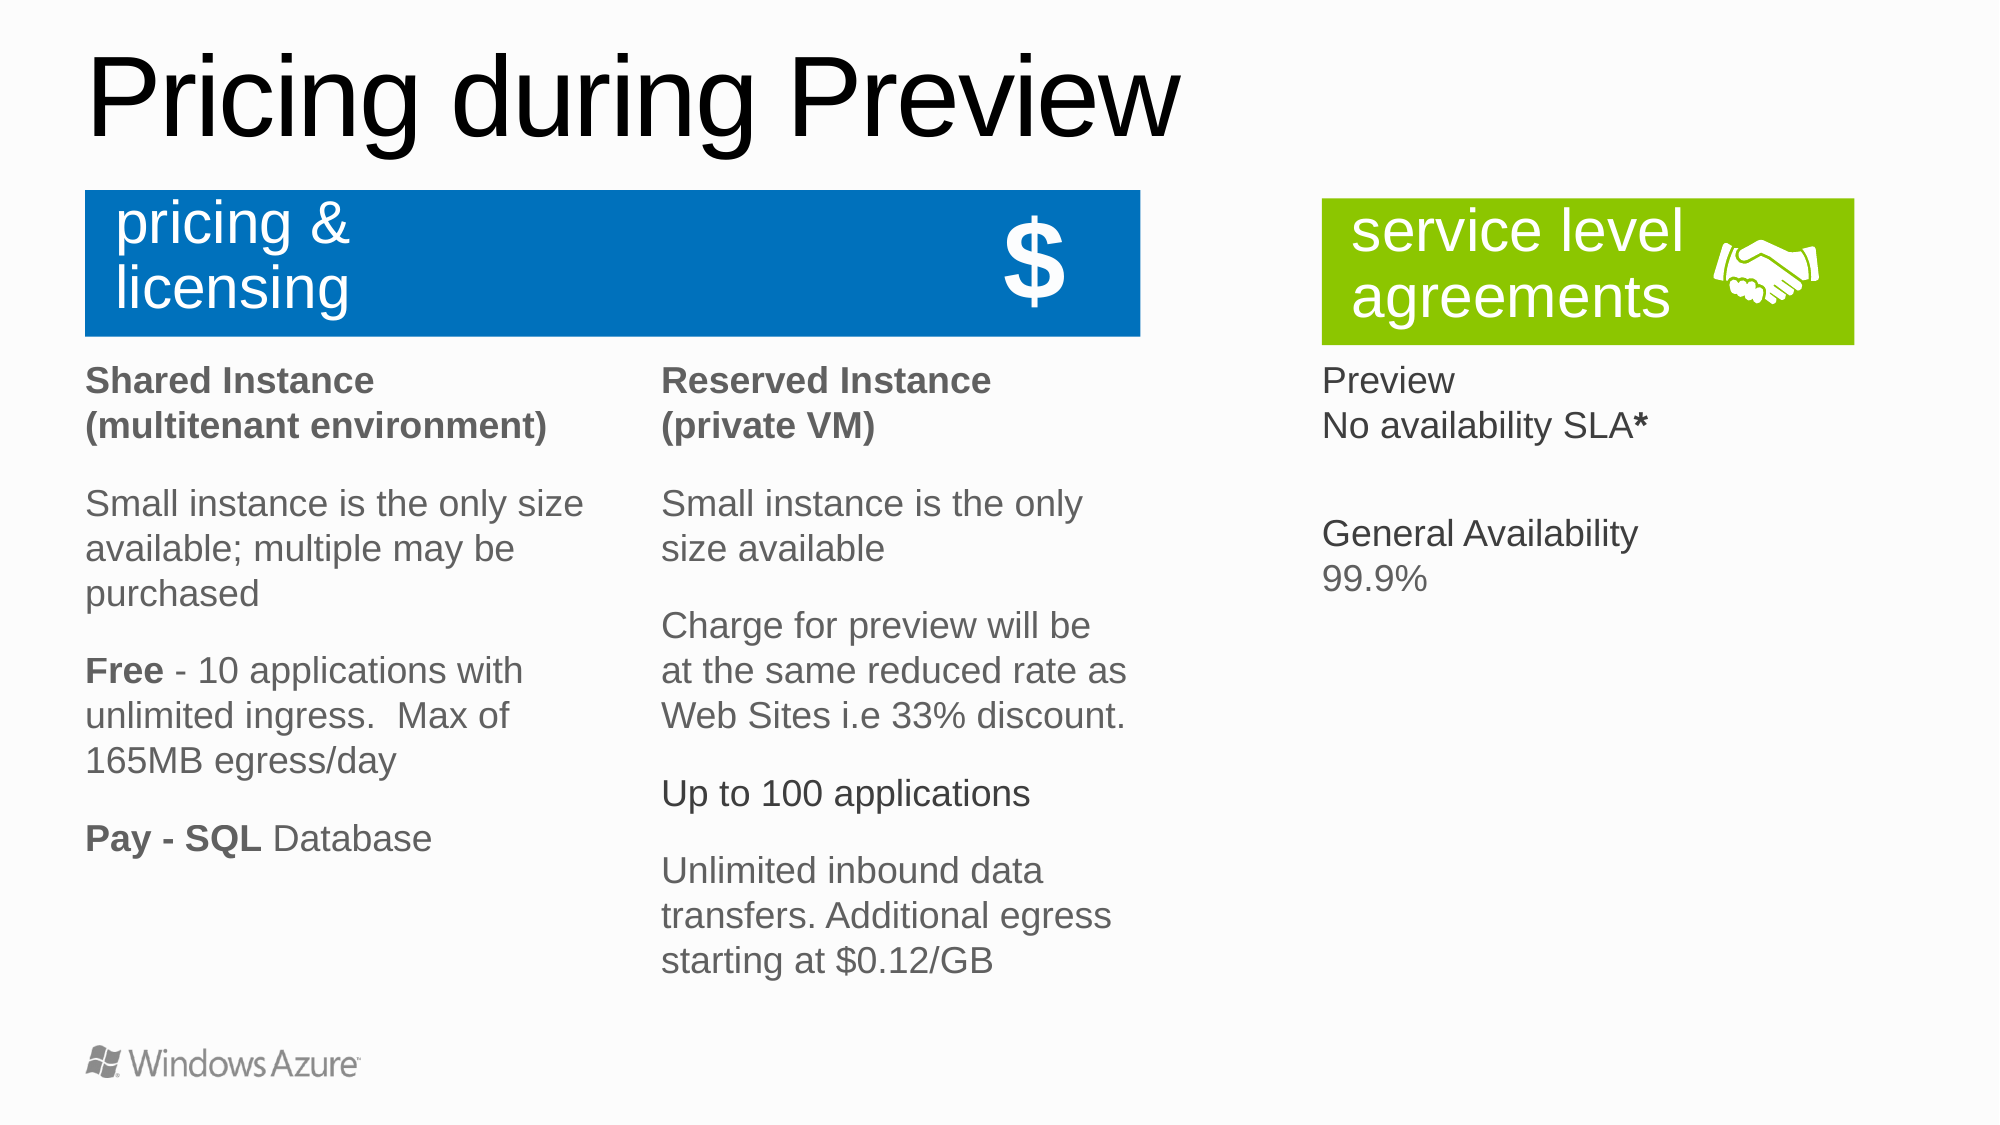

# Pricing during Preview
pricing &
licensing
service level agreements
$

Reserved Instance        (private VM)
Small instance is the only size available
Charge for preview will be at the same reduced rate as Web Sites i.e 33% discount.
Up to 100 applications
Unlimited inbound data transfers. Additional egress starting at $0.12/GB

Preview
No availability SLA*
General Availability
99.9%
Shared Instance     	     (multitenant environment)
Small instance is the only size available; multiple may be purchased
Free - 10 applications with unlimited ingress.  Max of 165MB egress/day
Pay - SQL Database